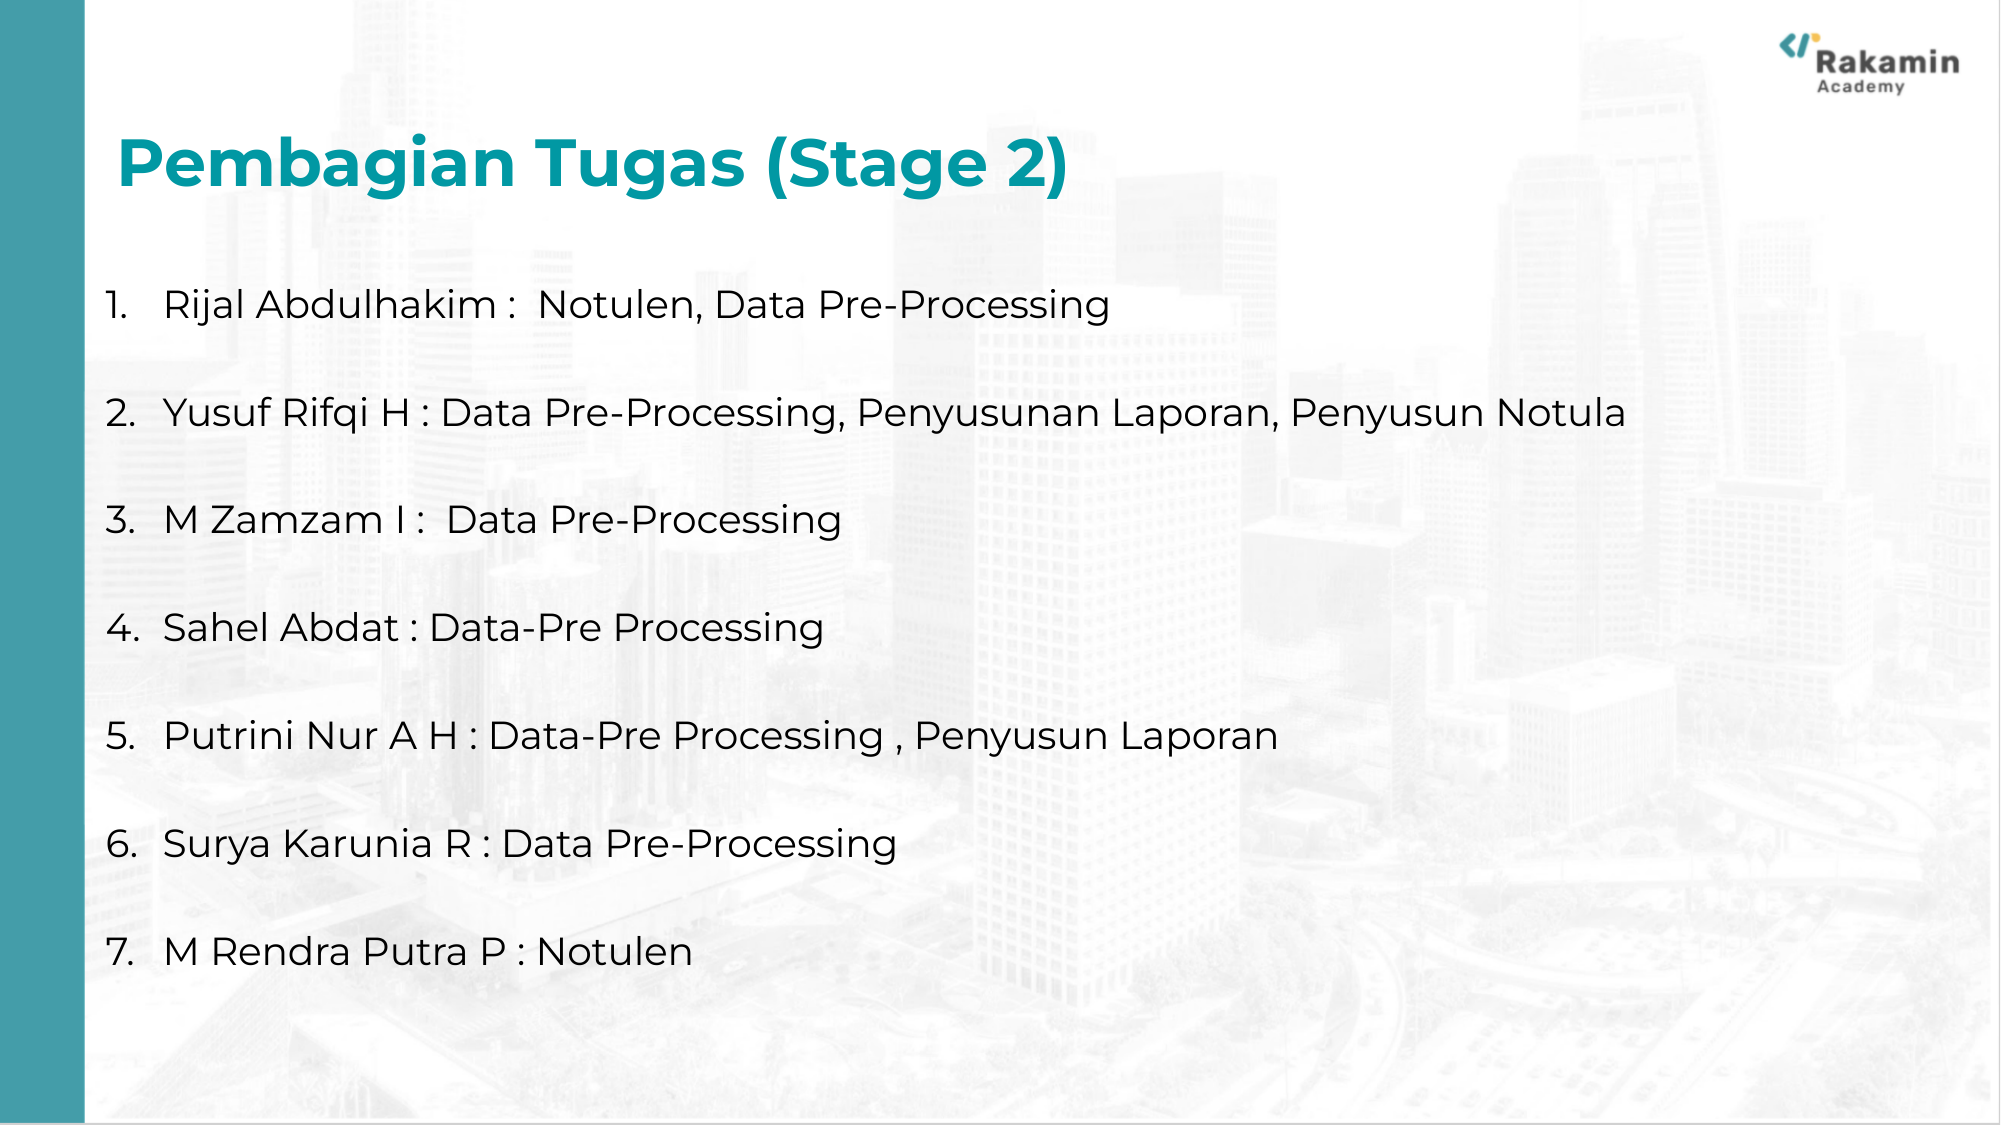

# Pembagian Tugas (Stage 2)

Rijal Abdulhakim :  Notulen, Data Pre-Processing

Yusuf Rifqi H : Data Pre-Processing, Penyusunan Laporan, Penyusun Notula

M Zamzam I :  Data Pre-Processing

Sahel Abdat : Data-Pre Processing

Putrini Nur A H : Data-Pre Processing , Penyusun Laporan

Surya Karunia R : Data Pre-Processing

M Rendra Putra P : Notulen